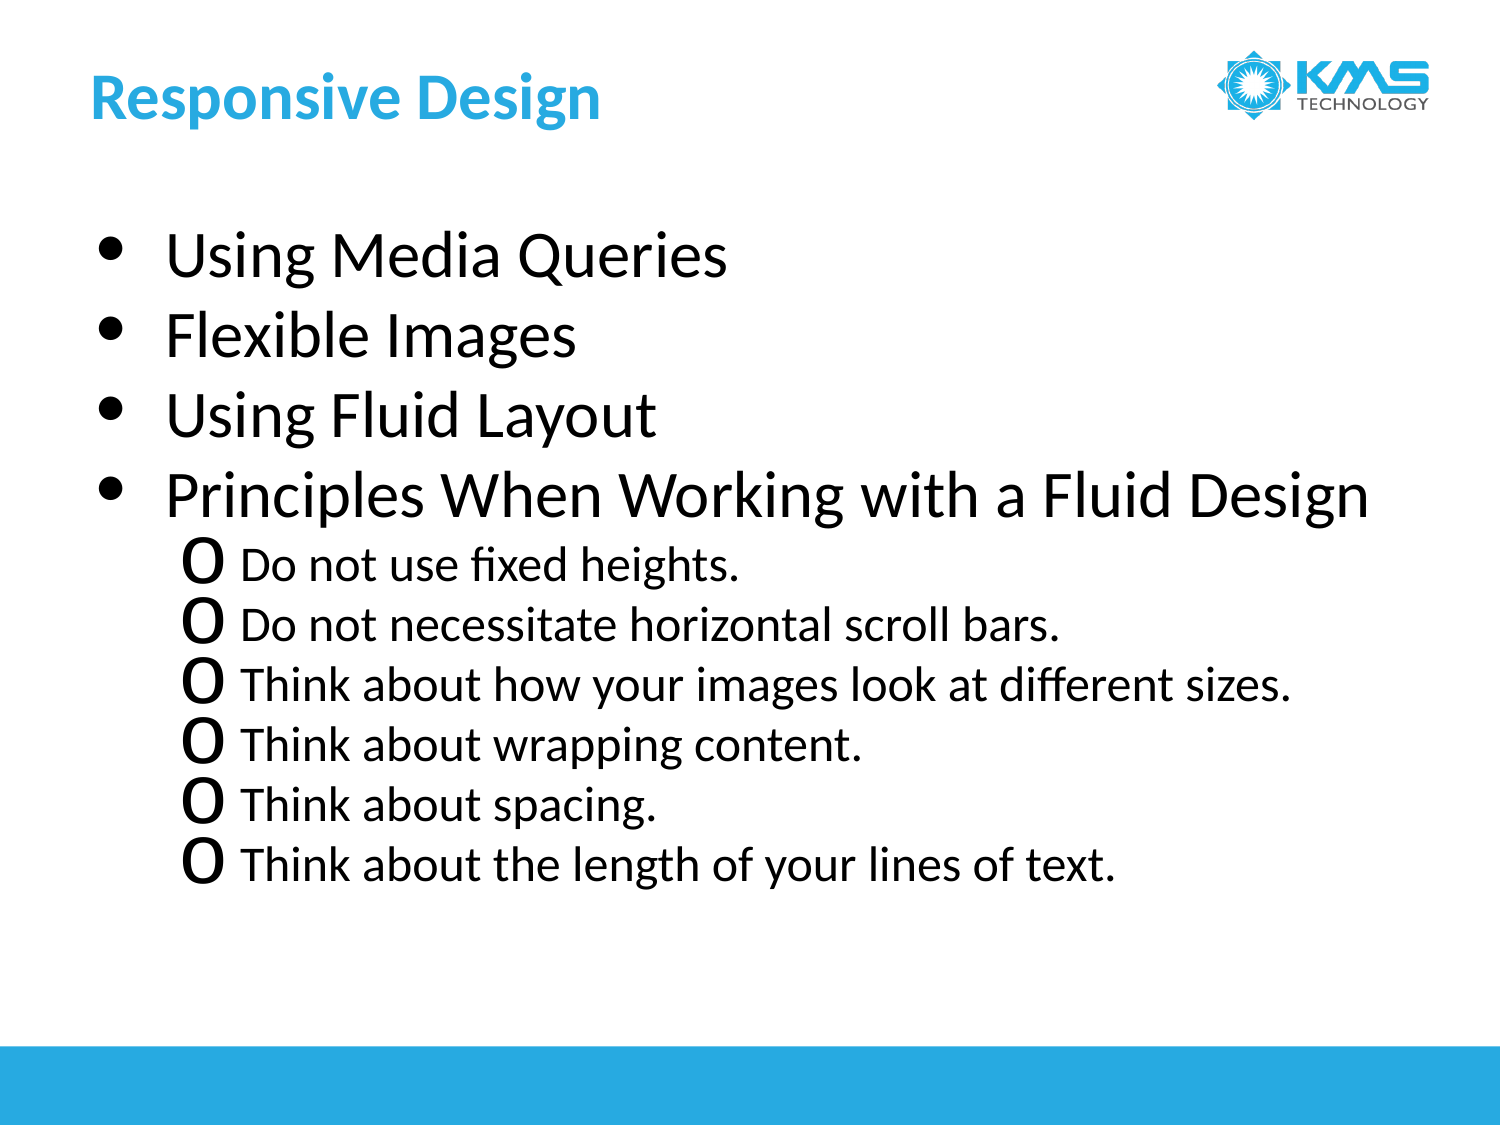

# Responsive Design
Using Media Queries
Flexible Images
Using Fluid Layout
Principles When Working with a Fluid Design
Do not use fixed heights.
Do not necessitate horizontal scroll bars.
Think about how your images look at different sizes.
Think about wrapping content.
Think about spacing.
Think about the length of your lines of text.